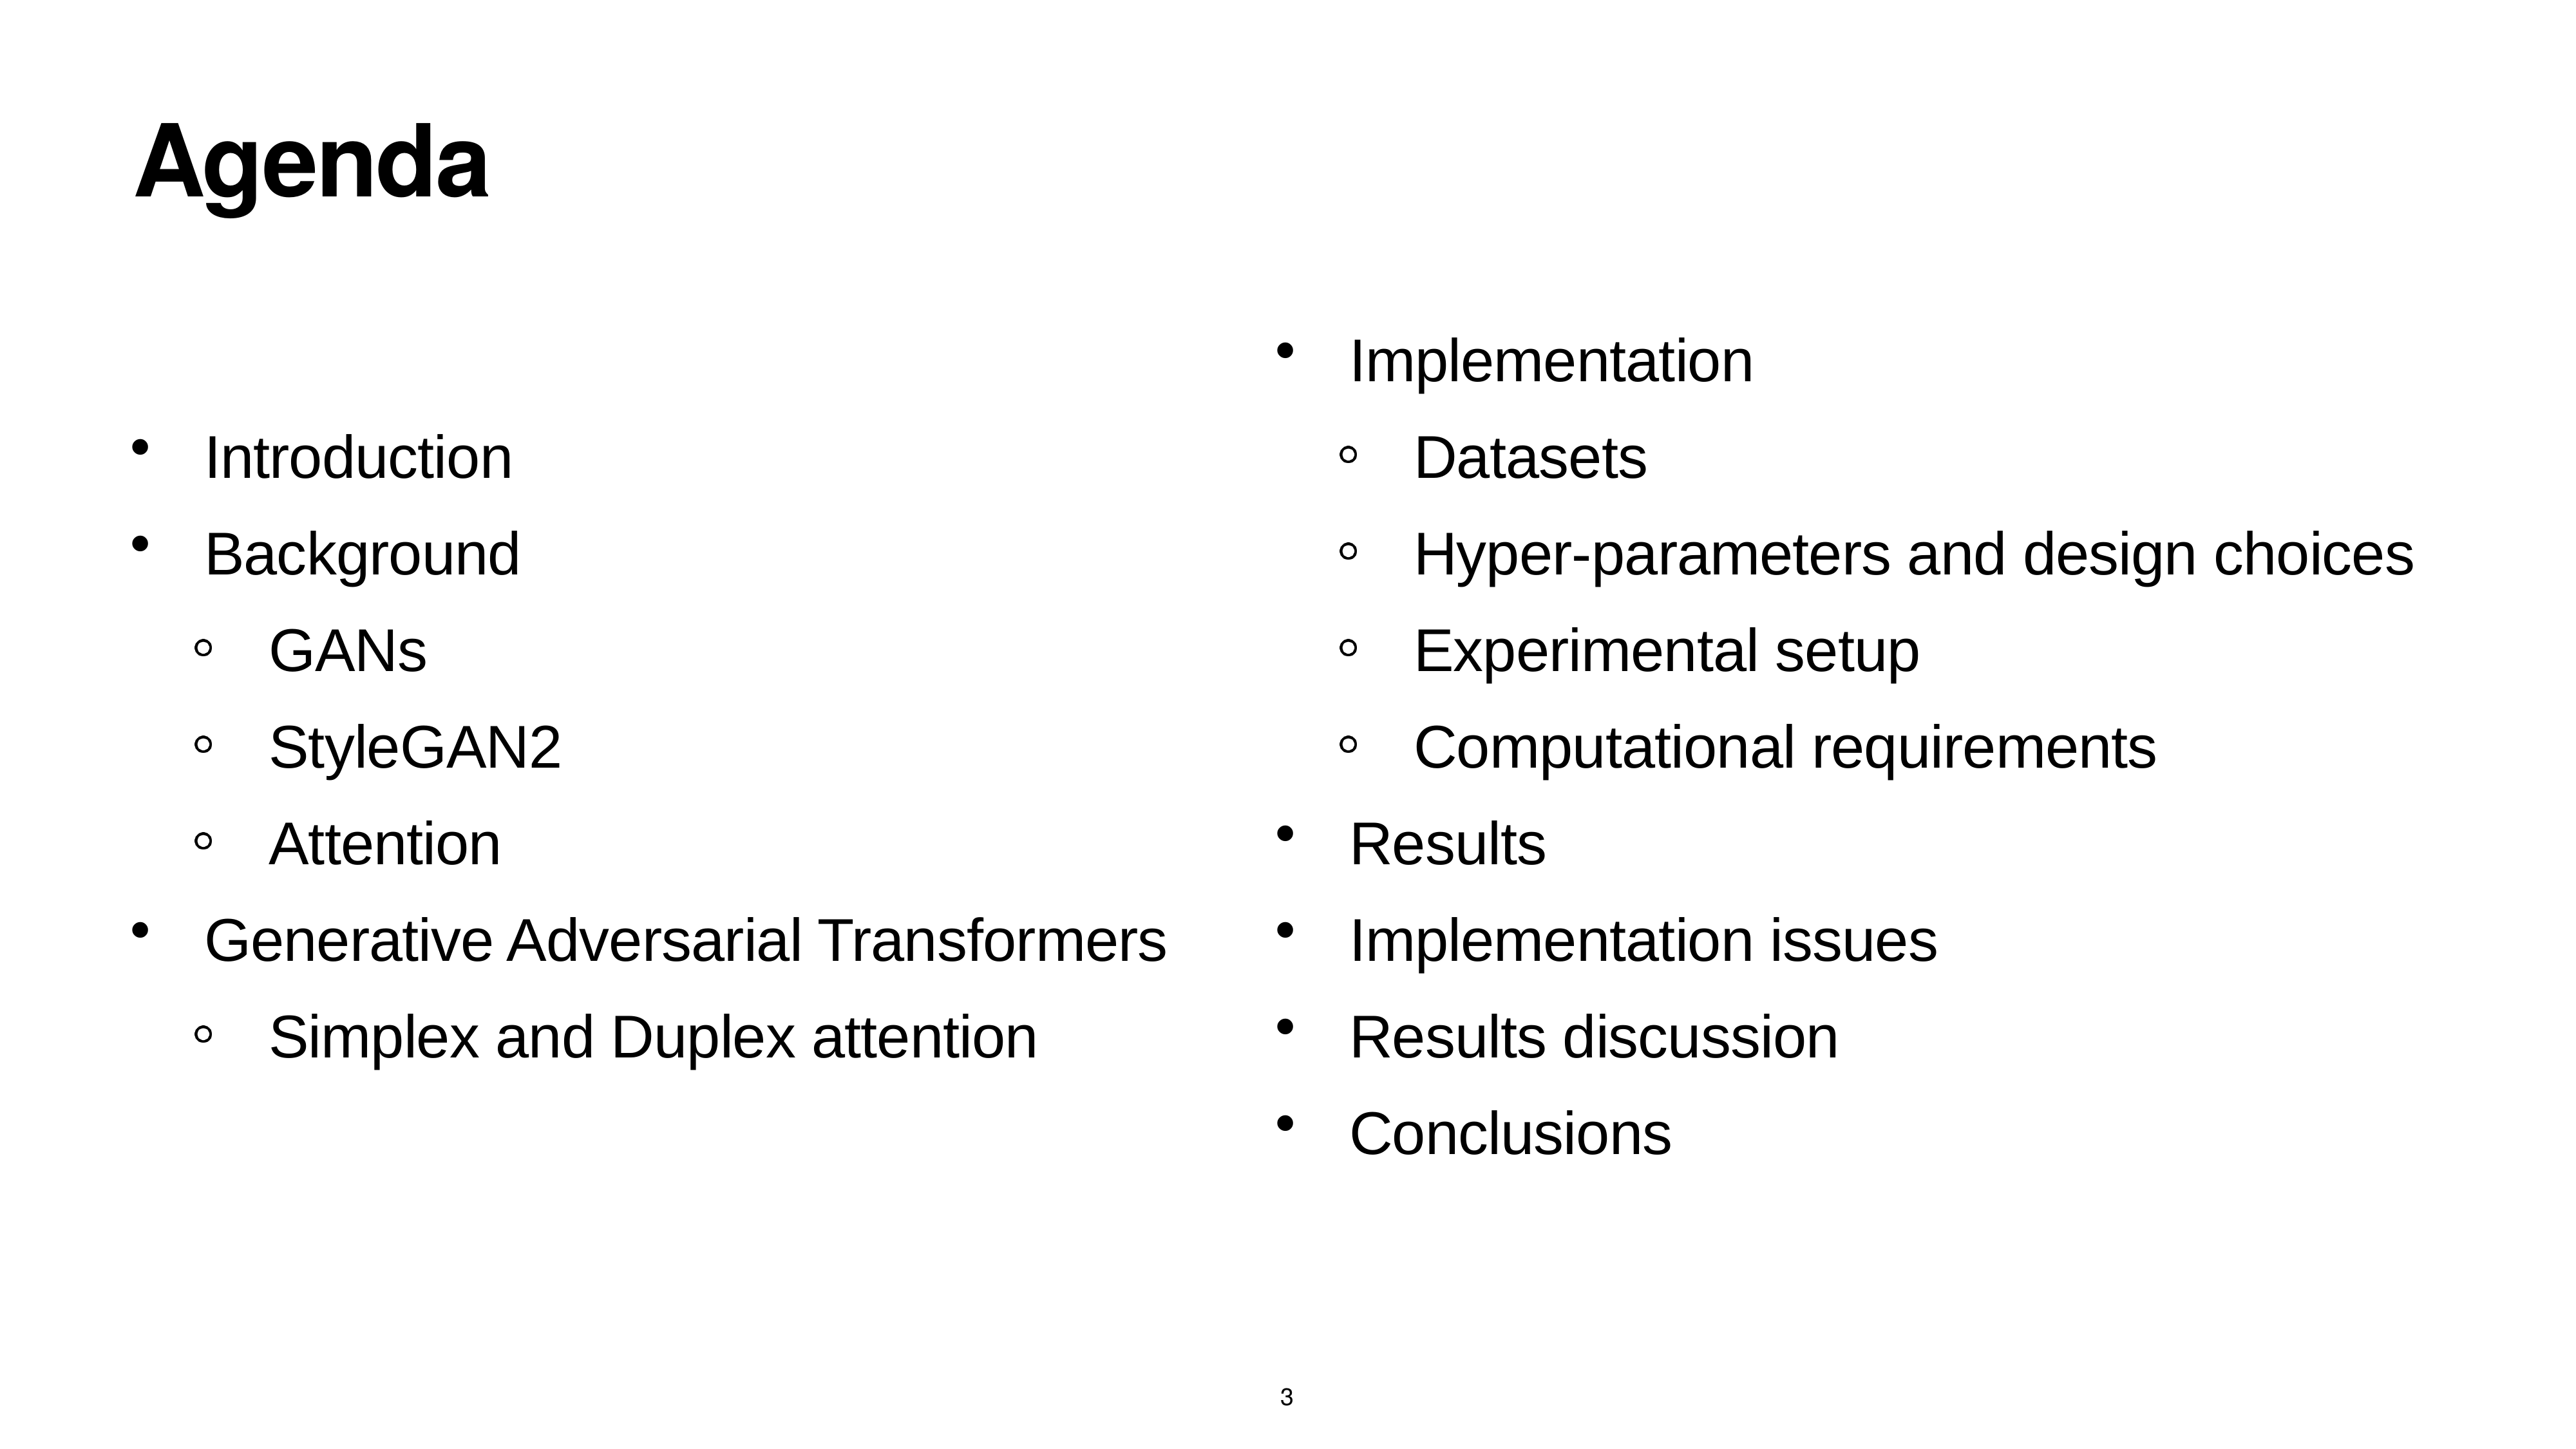

# Agenda
Introduction
Background
GANs
StyleGAN2
Attention
Generative Adversarial Transformers
Simplex and Duplex attention
Implementation
Datasets
Hyper-parameters and design choices
Experimental setup
Computational requirements
Results
Implementation issues
Results discussion
Conclusions
3